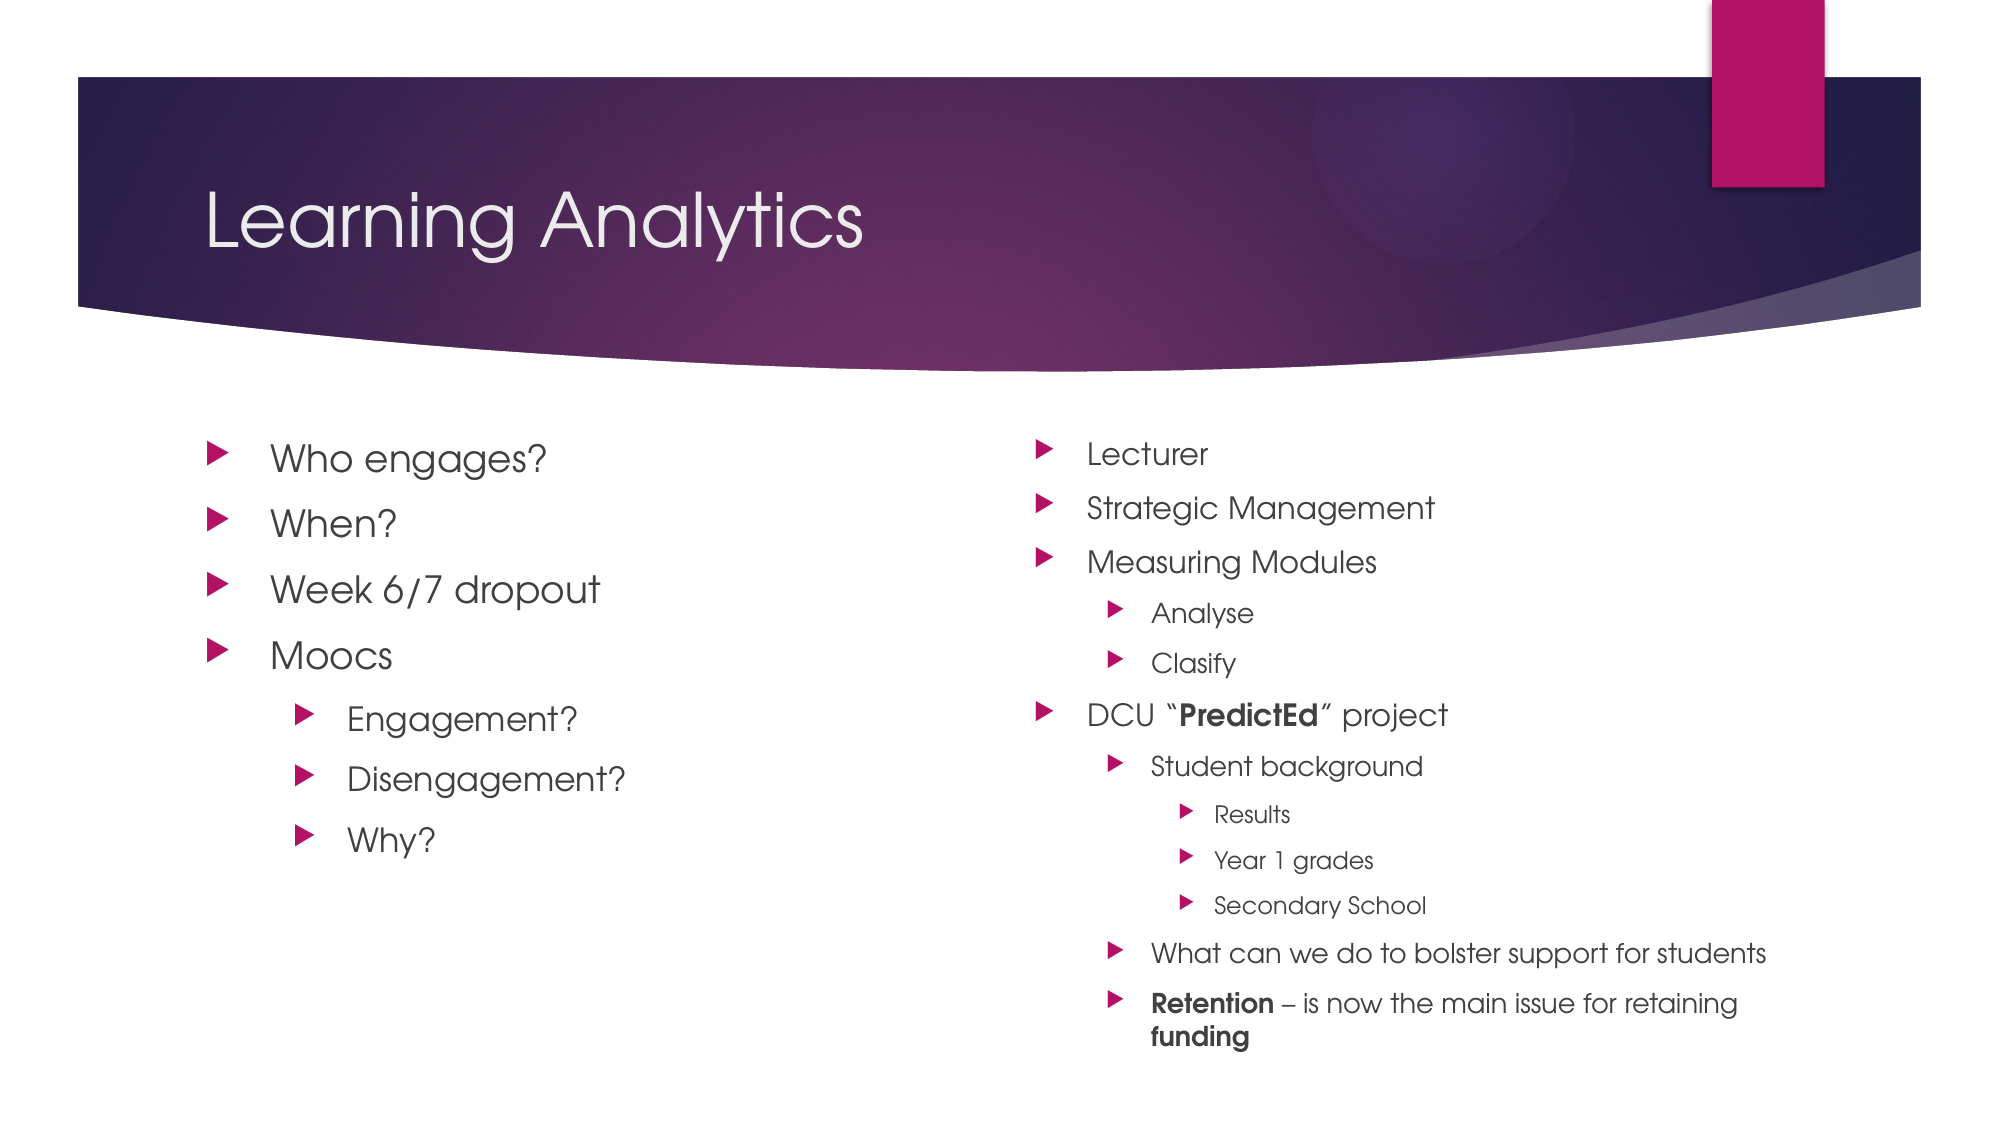

# Learning Analytics
Who engages?
When?
Week 6/7 dropout
Moocs
Engagement?
Disengagement?
Why?

Lecturer
Strategic Management
Measuring Modules
Analyse
Clasify
DCU “PredictEd” project
Student background
Results
Year 1 grades
Secondary School
What can we do to bolster support for students
Retention – is now the main issue for retaining funding